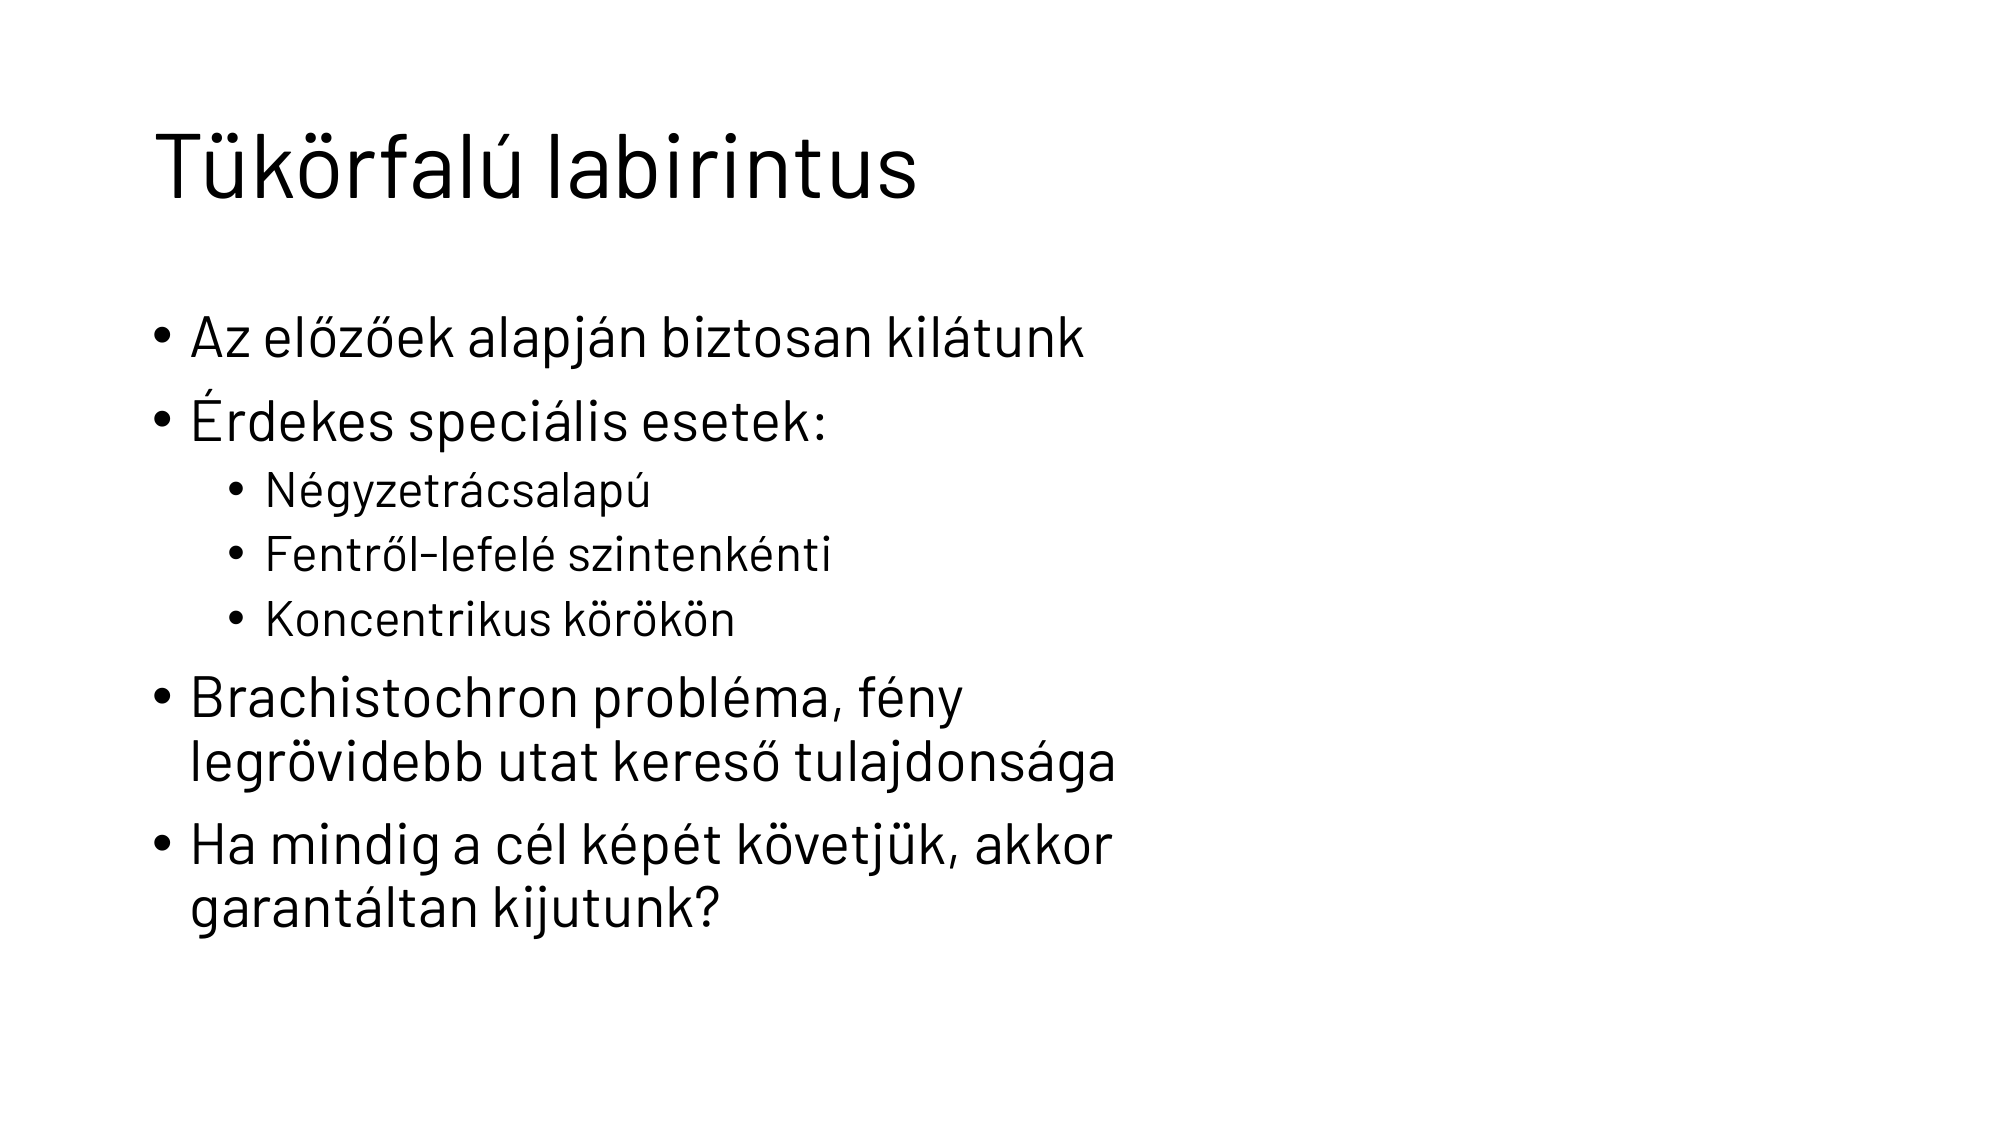

# Tükörfalú labirintus
Az előzőek alapján biztosan kilátunk
Érdekes speciális esetek:
Négyzetrácsalapú
Fentről-lefelé szintenkénti
Koncentrikus körökön
Brachistochron probléma, fény legrövidebb utat kereső tulajdonsága
Ha mindig a cél képét követjük, akkor garantáltan kijutunk?